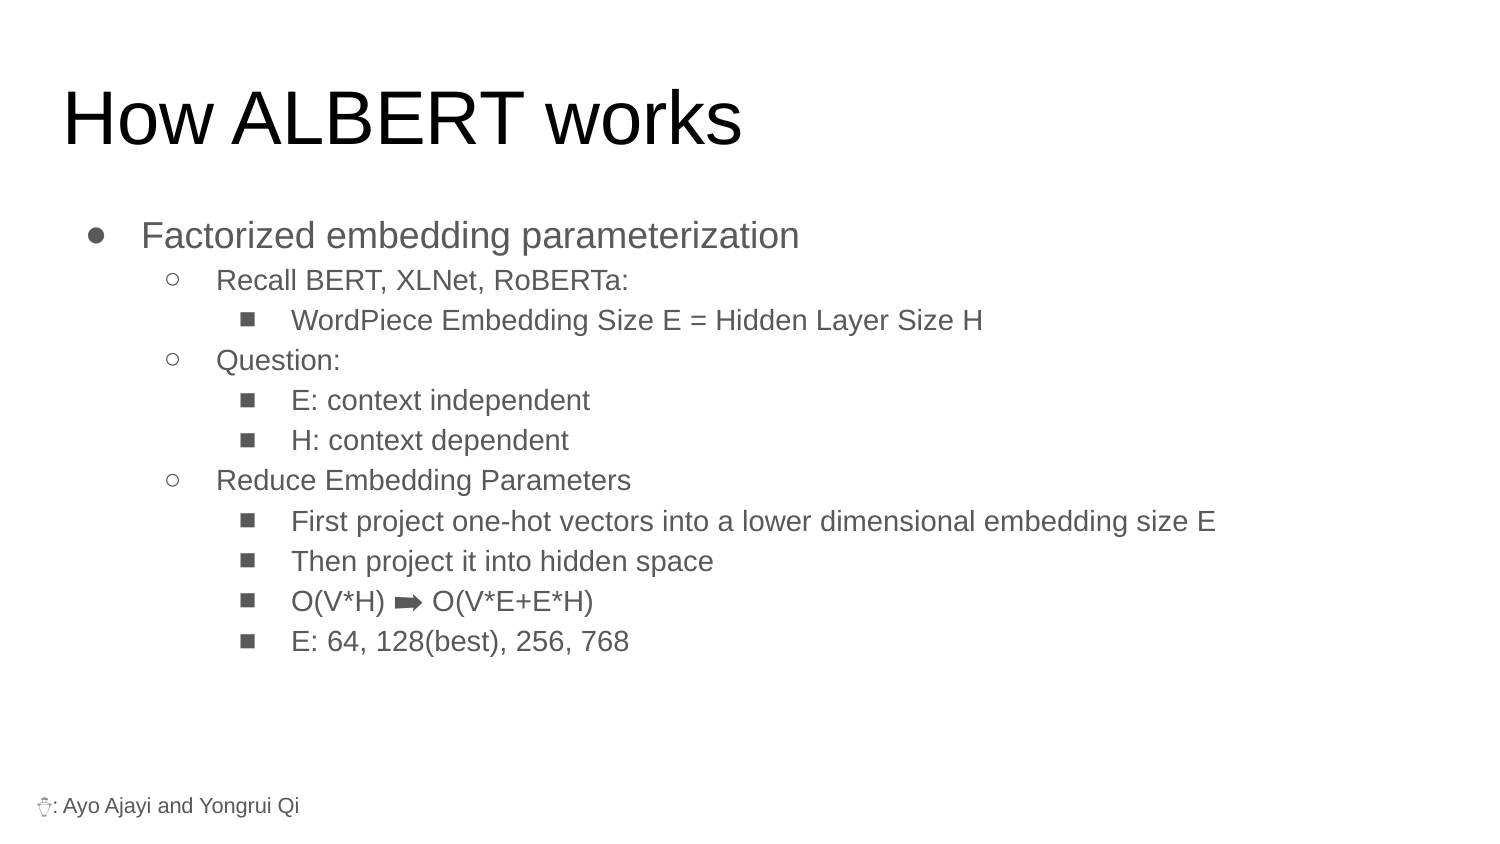

# How ALBERT works
Factorized embedding parameterization
Recall BERT, XLNet, RoBERTa:
WordPiece Embedding Size E = Hidden Layer Size H
Question:
E: context independent
H: context dependent
Reduce Embedding Parameters
First project one-hot vectors into a lower dimensional embedding size E
Then project it into hidden space
O(V*H) ➡️ O(V*E+E*H)
E: 64, 128(best), 256, 768
🏺: Ayo Ajayi and Yongrui Qi